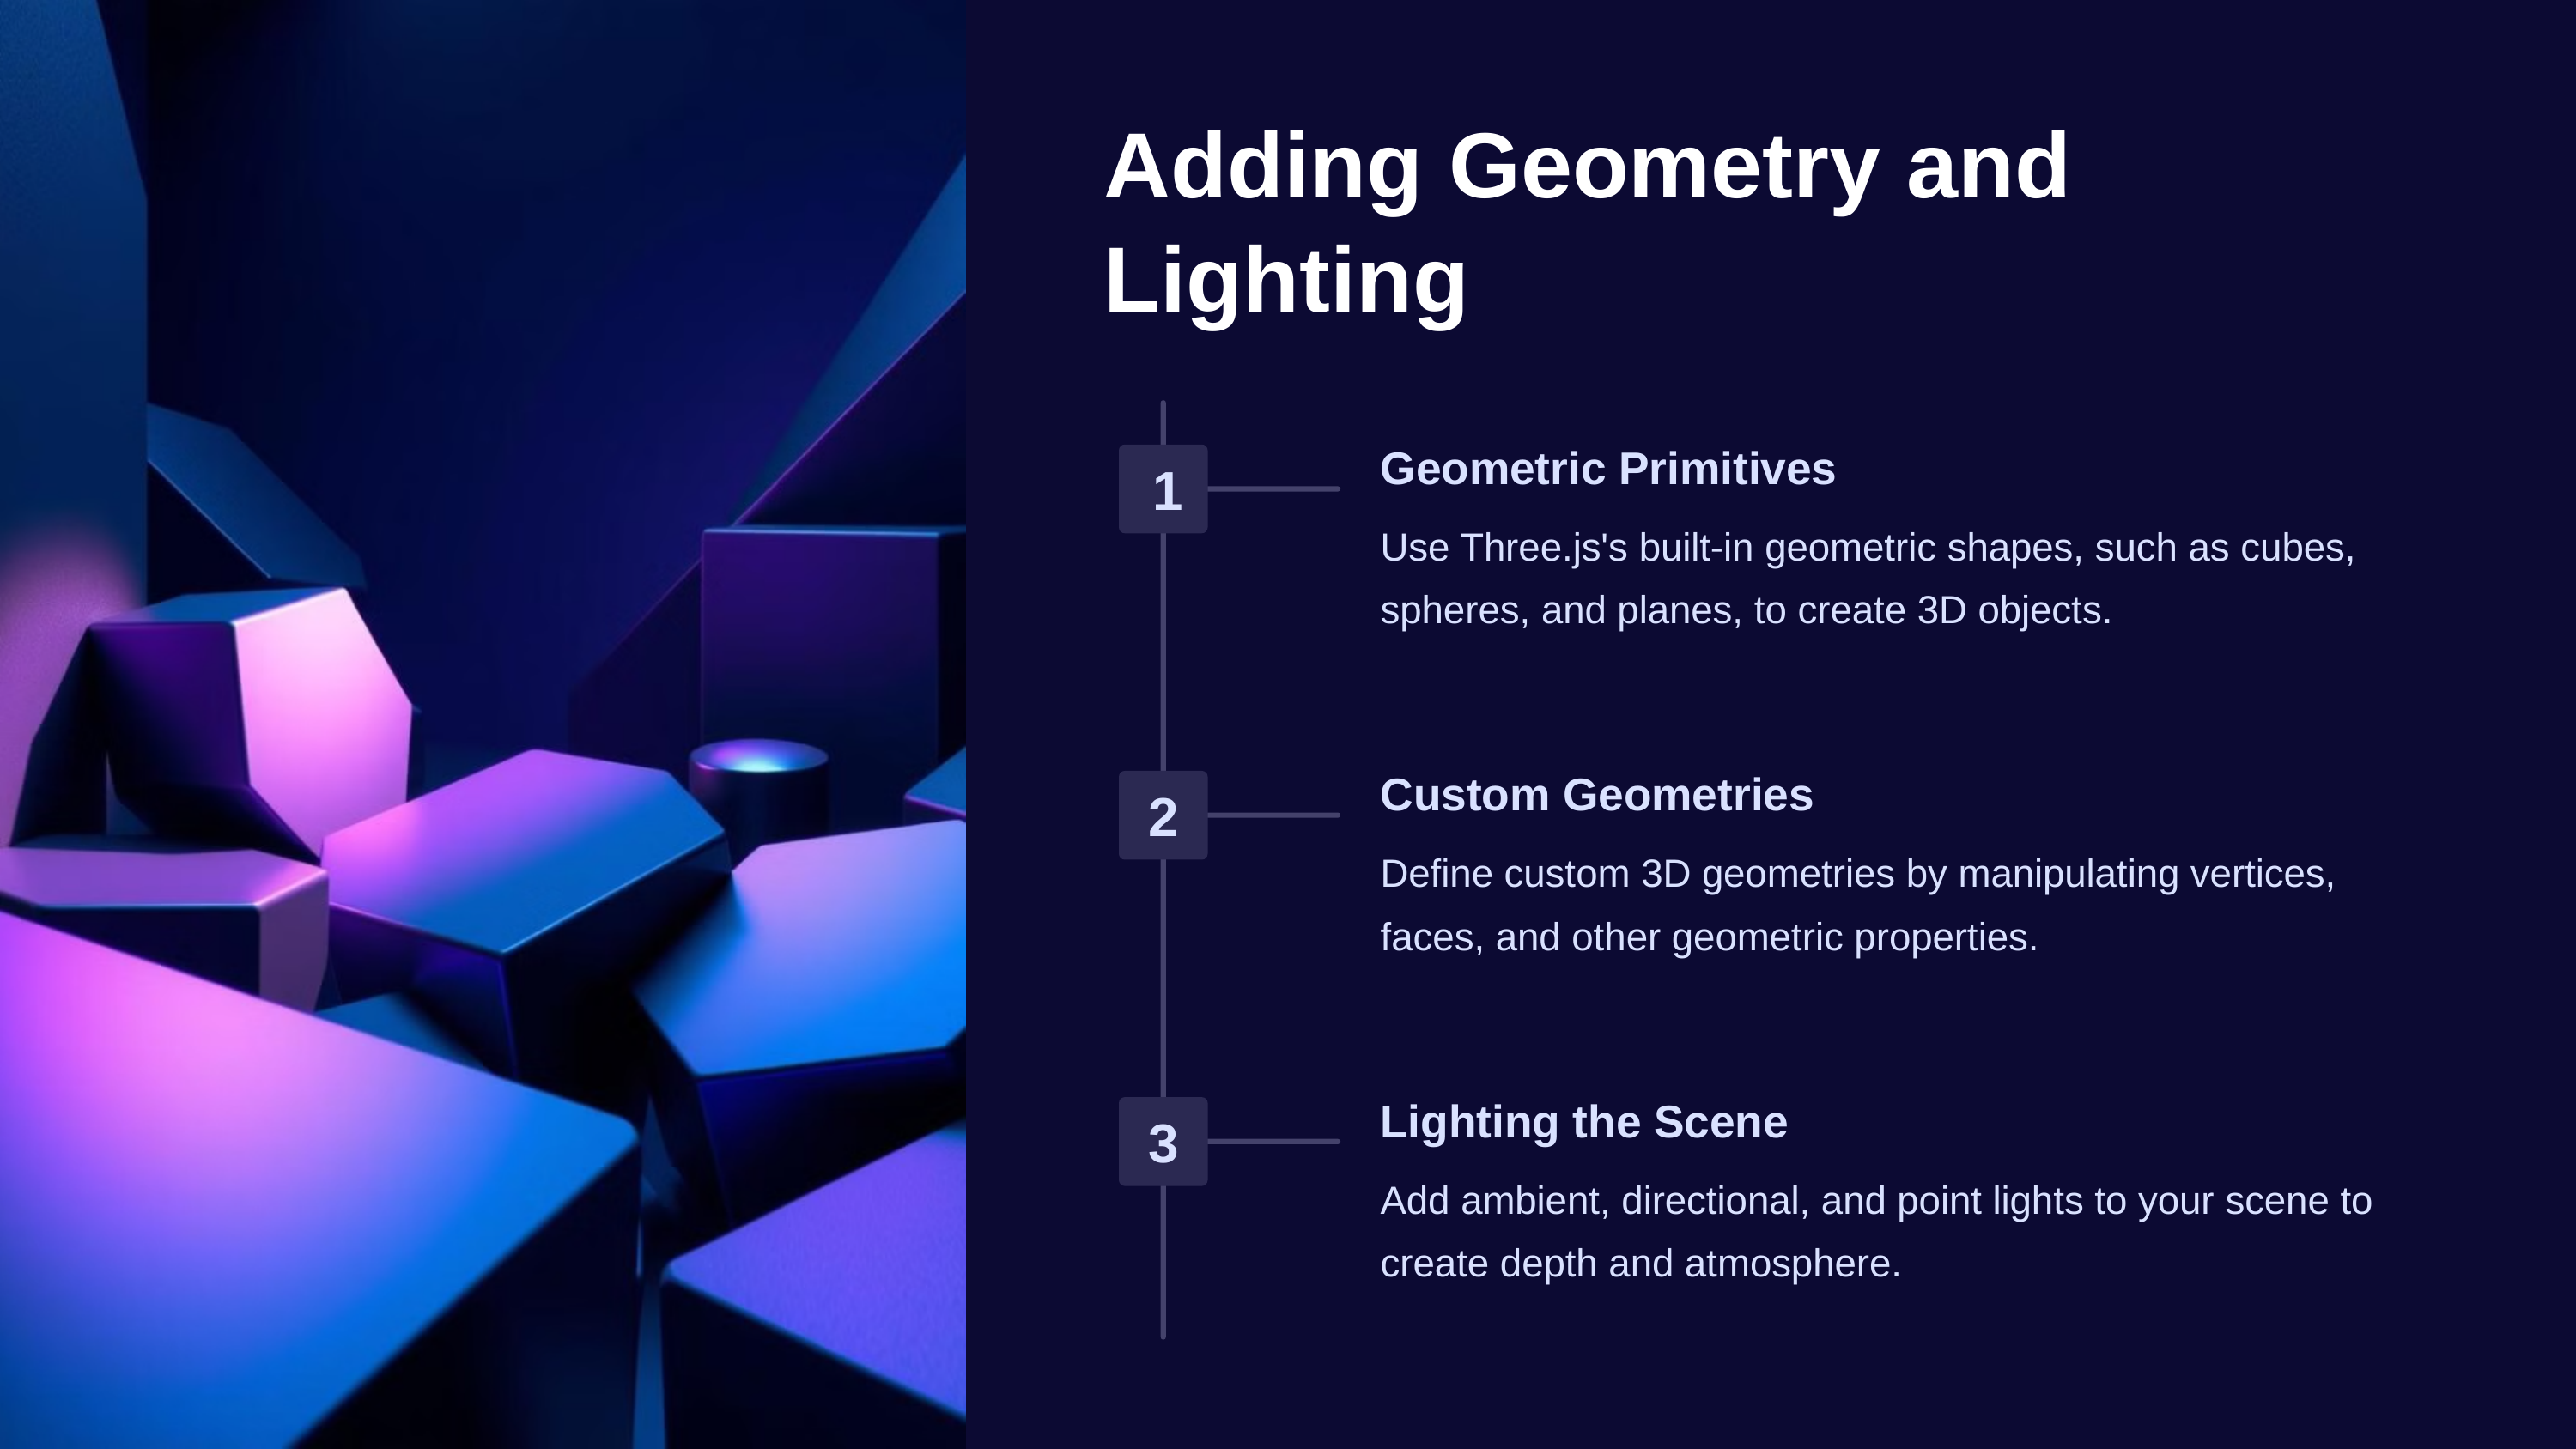

Adding Geometry and Lighting

Geometric Primitives

1

Use Three.js's built-in geometric shapes, such as cubes, spheres, and planes, to create 3D objects.
Custom Geometries

2

Define custom 3D geometries by manipulating vertices, faces, and other geometric properties.
Lighting the Scene

3

Add ambient, directional, and point lights to your scene to create depth and atmosphere.